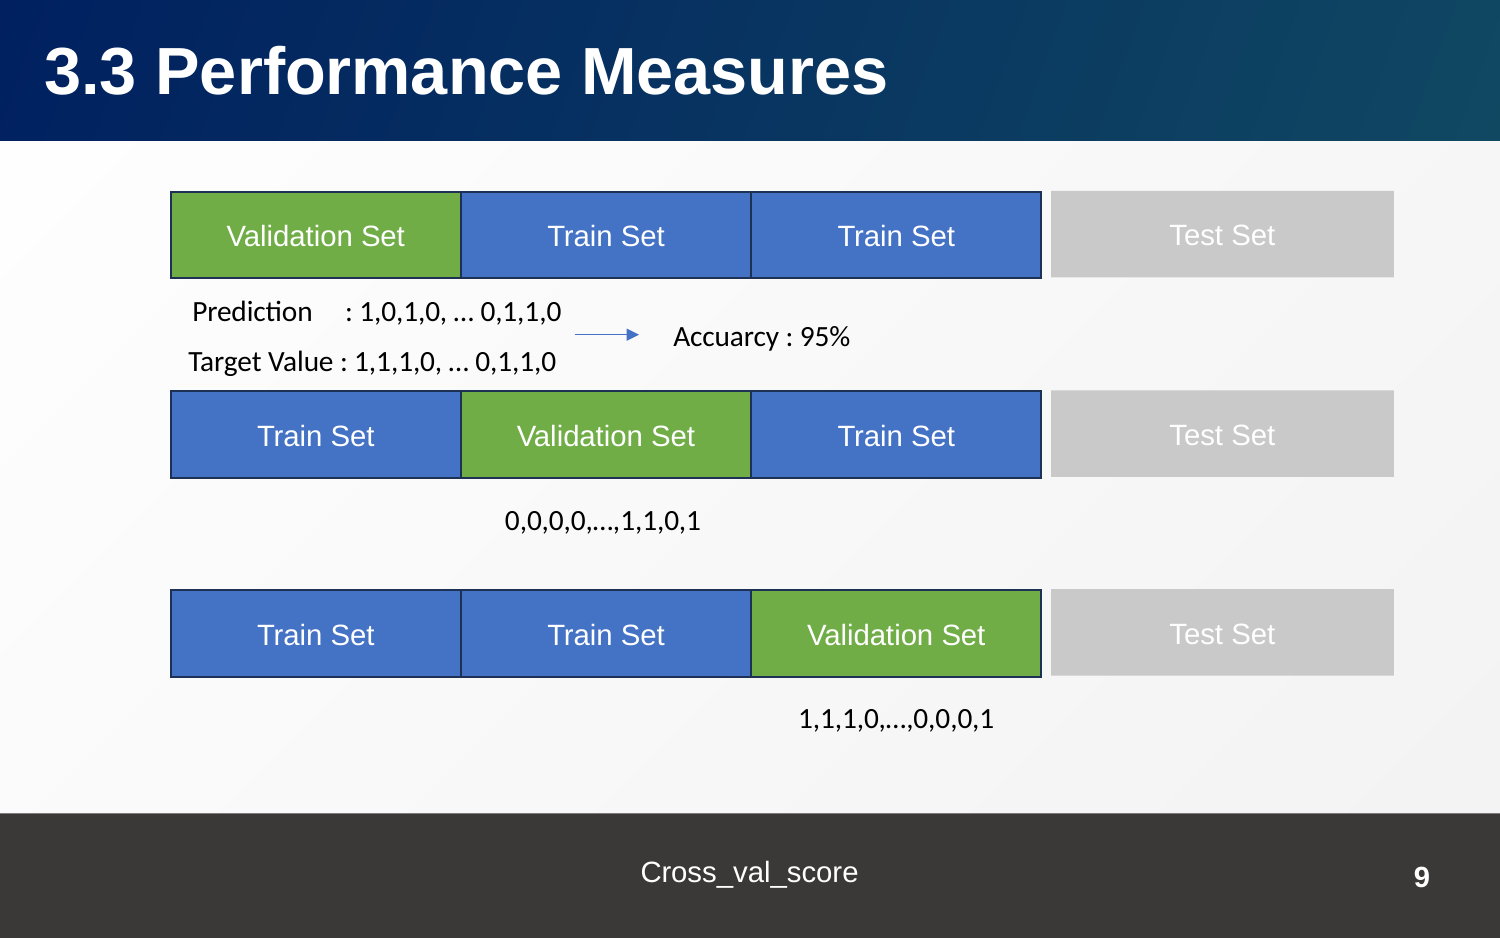

# 3.3 Performance Measures
Test Set
Validation Set
Train Set
Train Set
Prediction     : 1,0,1,0, … 0,1,1,0
Accuarcy : 95%
Target Value : 1,1,1,0, … 0,1,1,0
Test Set
Train Set
Validation Set
Train Set
0,0,0,0,…,1,1,0,1
Test Set
Train Set
Train Set
Validation Set
1,1,1,0,…,0,0,0,1
Cross_val_score
9